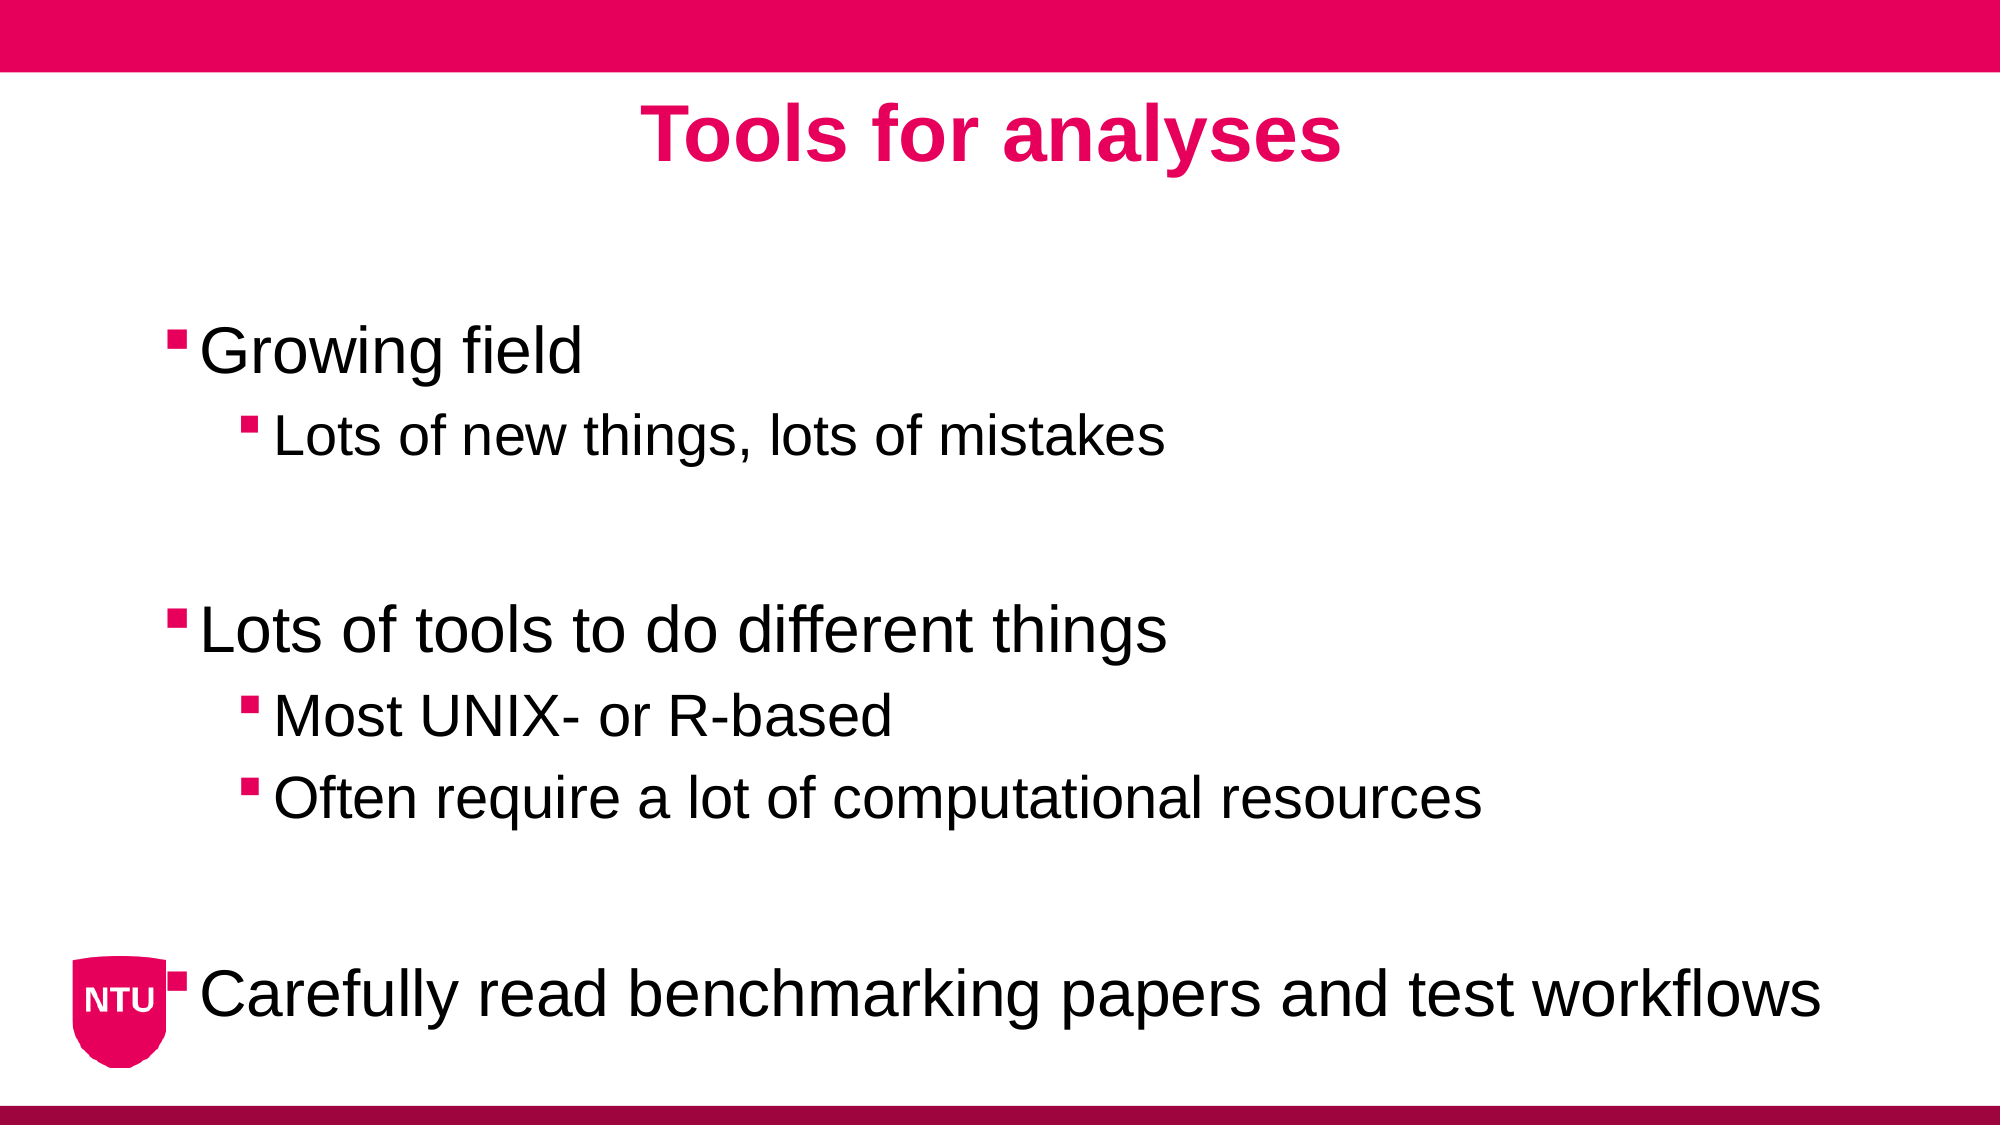

Tools for analyses

Growing field
Lots of new things, lots of mistakes

Lots of tools to do different things
Most UNIX- or R-based
Often require a lot of computational resources

Carefully read benchmarking papers and test workflows